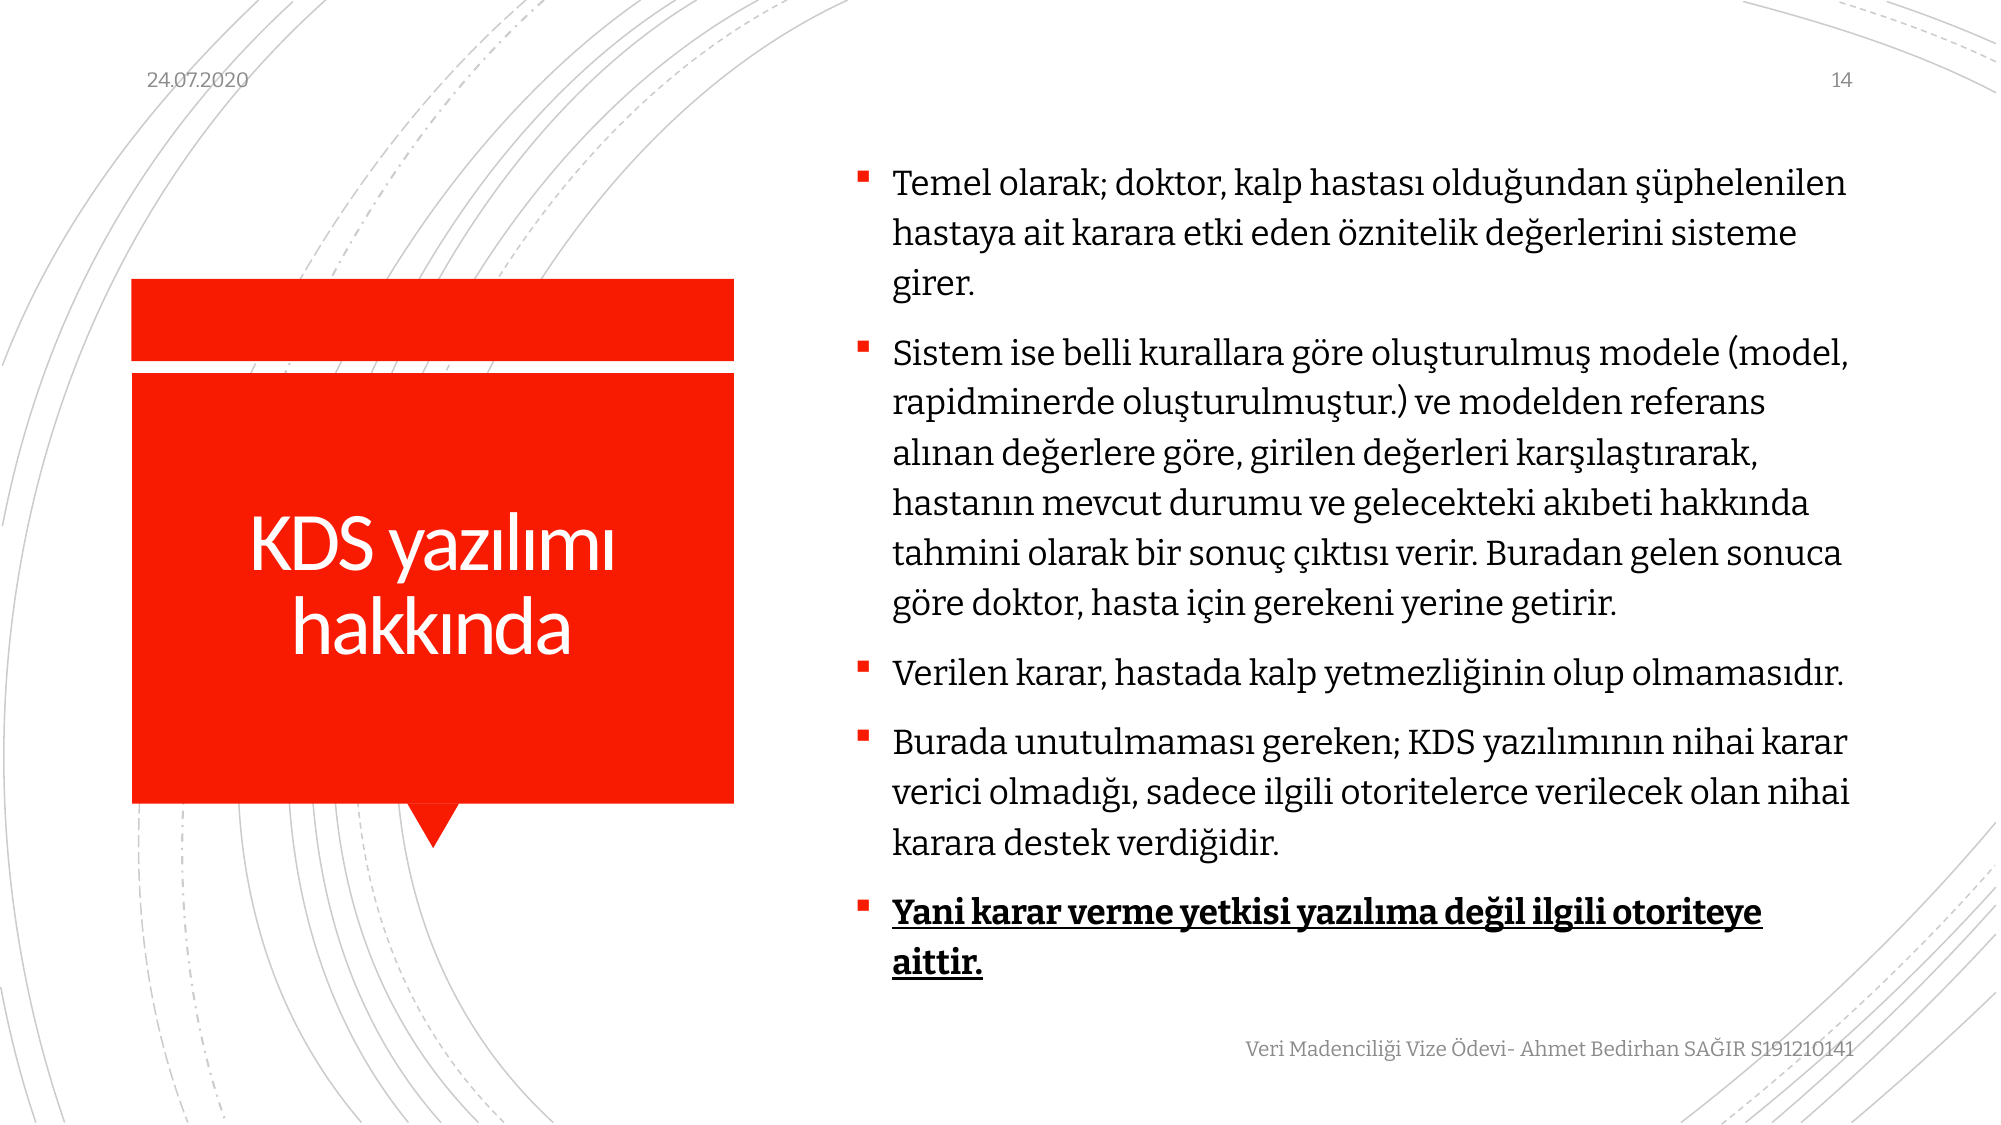

24.07.2020
14
Temel olarak; doktor, kalp hastası olduğundan şüphelenilen hastaya ait karara etki eden öznitelik değerlerini sisteme girer.
Sistem ise belli kurallara göre oluşturulmuş modele (model, rapidminerde oluşturulmuştur.) ve modelden referans alınan değerlere göre, girilen değerleri karşılaştırarak, hastanın mevcut durumu ve gelecekteki akıbeti hakkında tahmini olarak bir sonuç çıktısı verir. Buradan gelen sonuca göre doktor, hasta için gerekeni yerine getirir.
Verilen karar, hastada kalp yetmezliğinin olup olmamasıdır.
Burada unutulmaması gereken; KDS yazılımının nihai karar verici olmadığı, sadece ilgili otoritelerce verilecek olan nihai karara destek verdiğidir.
Yani karar verme yetkisi yazılıma değil ilgili otoriteye aittir.
# KDS yazılımı hakkında
Veri Madenciliği Vize Ödevi- Ahmet Bedirhan SAĞIR S191210141